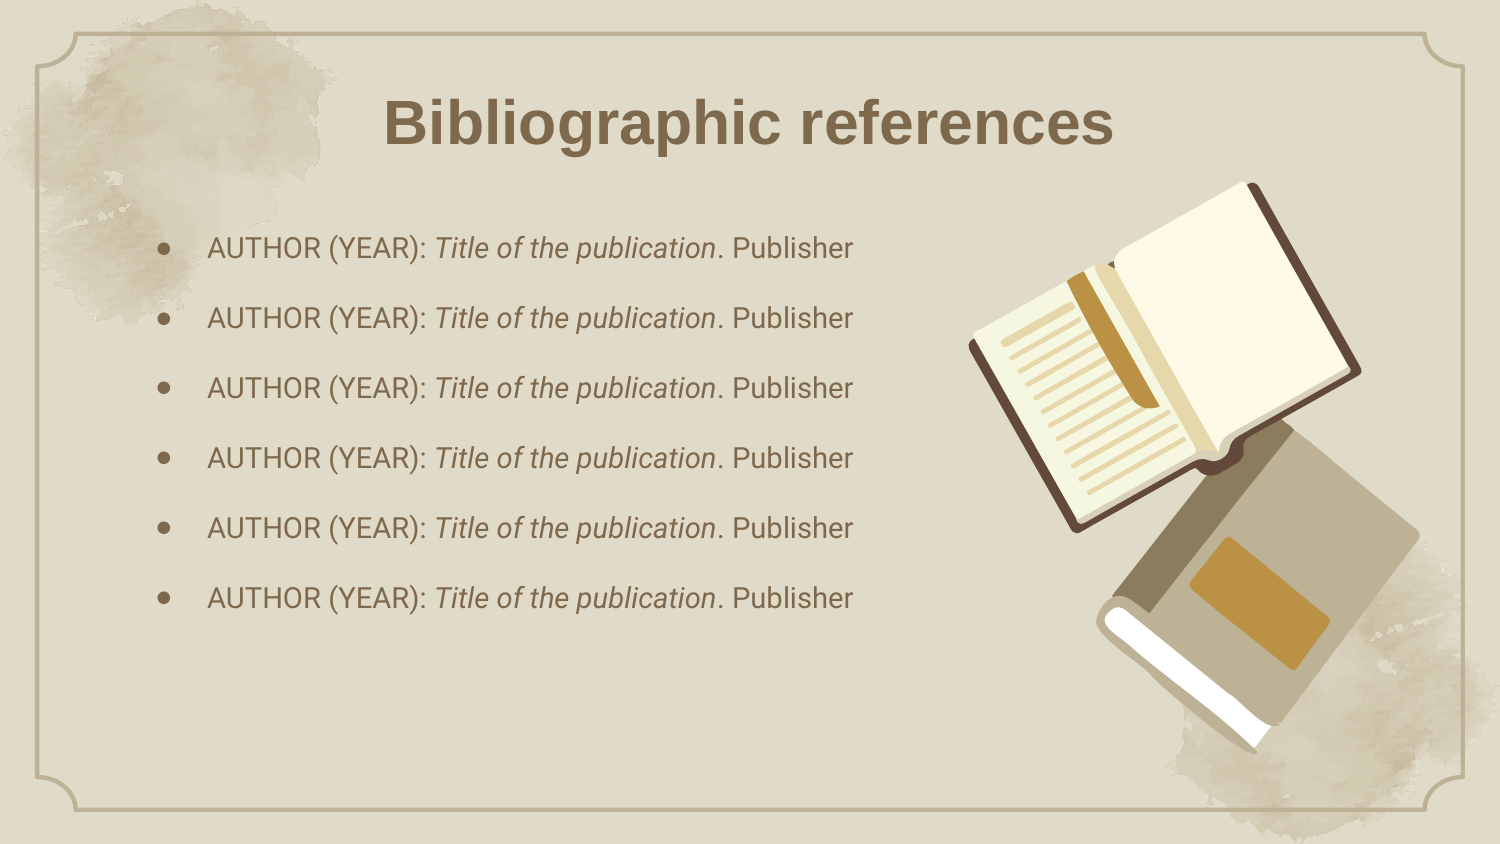

# Bibliographic references

AUTHOR (YEAR): Title of the publication. Publisher

AUTHOR (YEAR): Title of the publication. Publisher

AUTHOR (YEAR): Title of the publication. Publisher

AUTHOR (YEAR): Title of the publication. Publisher

AUTHOR (YEAR): Title of the publication. Publisher

AUTHOR (YEAR): Title of the publication. Publisher